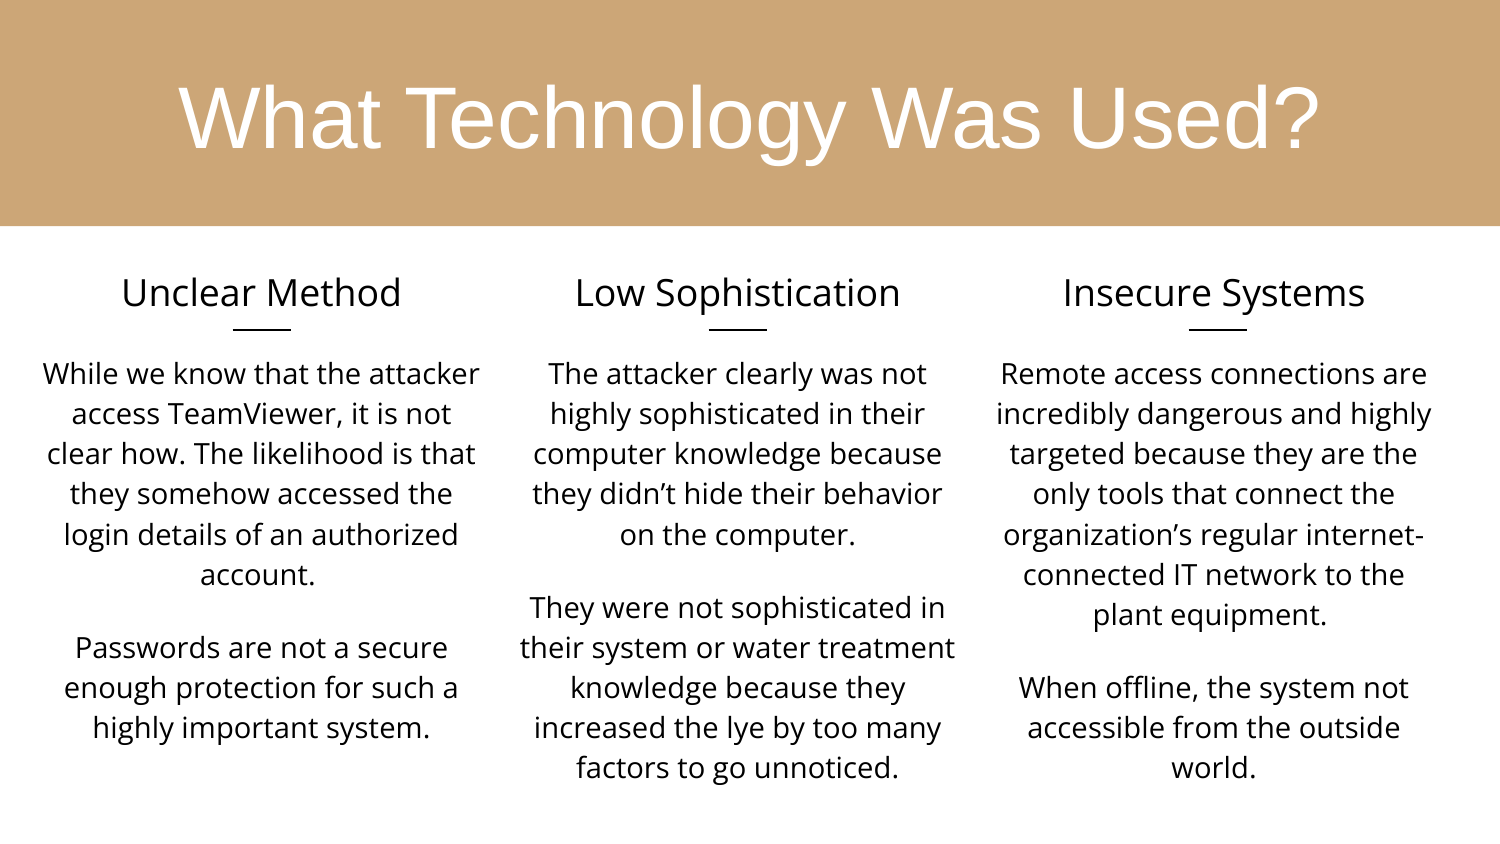

What Technology Was Used?
Unclear Method
Low Sophistication
Insecure Systems
While we know that the attacker access TeamViewer, it is not clear how. The likelihood is that they somehow accessed the login details of an authorized account.
Passwords are not a secure enough protection for such a highly important system.
The attacker clearly was not highly sophisticated in their computer knowledge because they didn’t hide their behavior on the computer.
They were not sophisticated in their system or water treatment knowledge because they increased the lye by too many factors to go unnoticed.
Remote access connections are incredibly dangerous and highly targeted because they are the only tools that connect the organization’s regular internet-connected IT network to the plant equipment.
When offline, the system not accessible from the outside world.